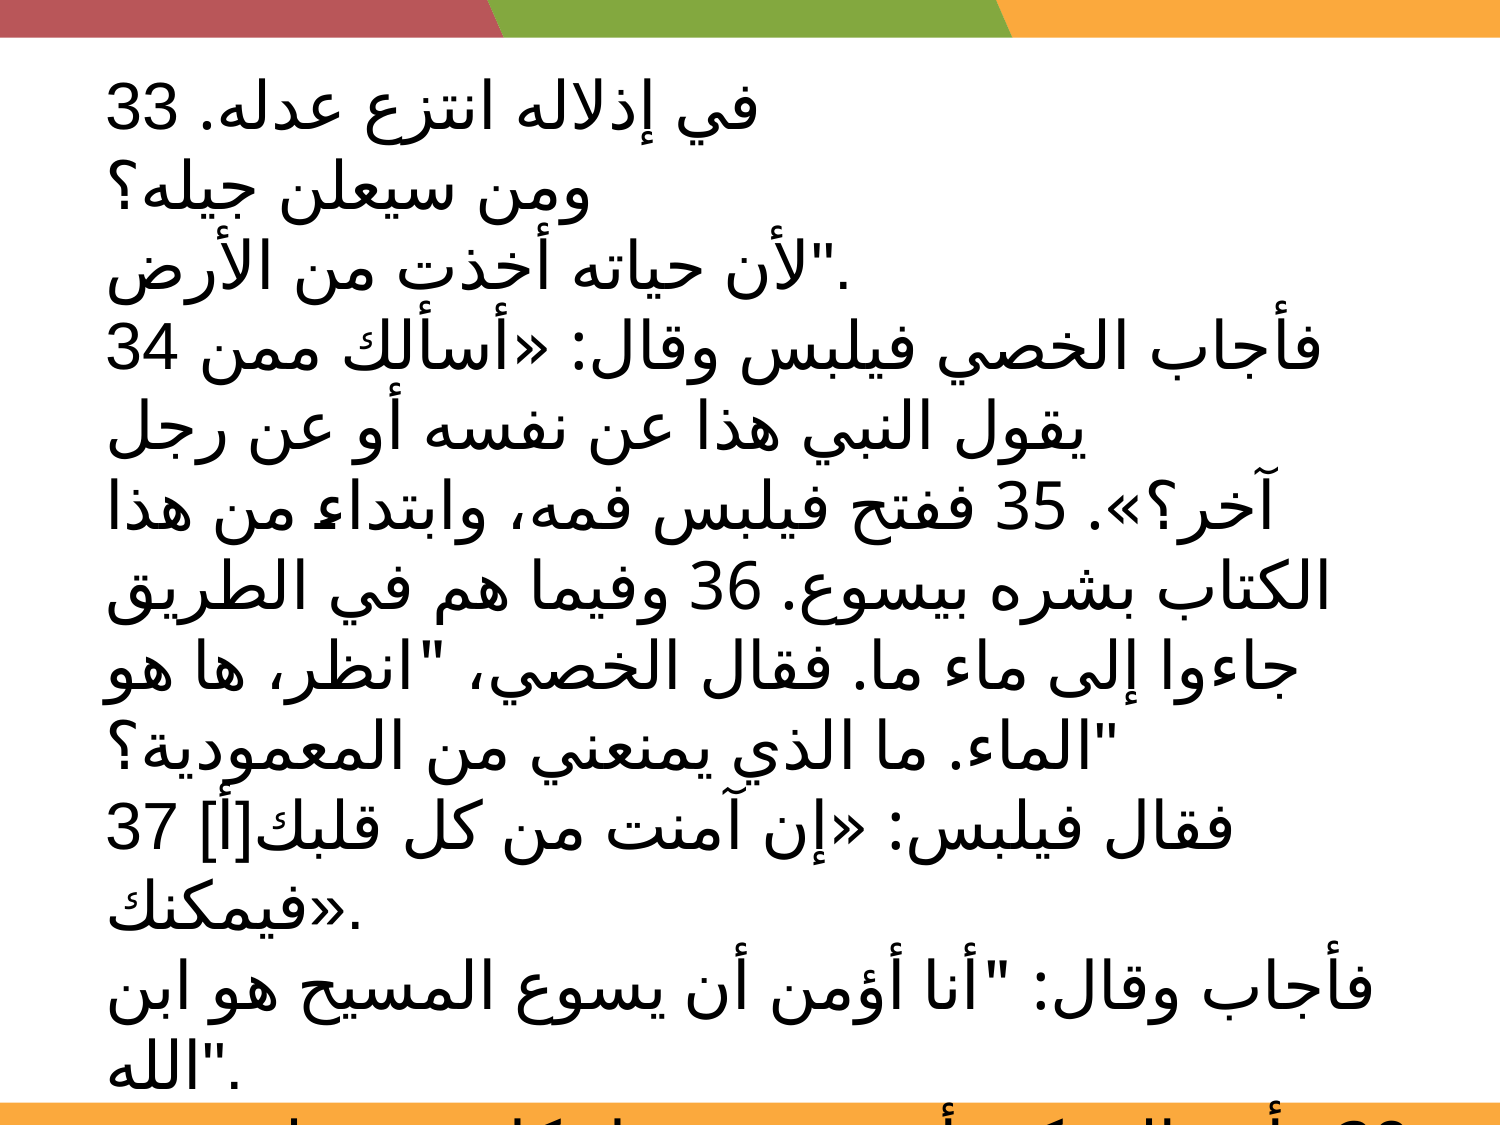

33 في إذلاله انتزع عدله.
ومن سيعلن جيله؟
لأن حياته أخذت من الأرض".
34 فأجاب الخصي فيلبس وقال: «أسألك ممن يقول النبي هذا عن نفسه أو عن رجل آخر؟». 35 ففتح فيلبس فمه، وابتداء من هذا الكتاب بشره بيسوع. 36 وفيما هم في الطريق جاءوا إلى ماء ما. فقال الخصي، "انظر، ها هو الماء. ما الذي يمنعني من المعمودية؟"
37 [أ]فقال فيلبس: «إن آمنت من كل قلبك فيمكنك».
فأجاب وقال: "أنا أؤمن أن يسوع المسيح هو ابن الله".
38 فأمر المركبة أن تثبت. ونزل كل من فيلبس والخصي إلى الماء وعمده.